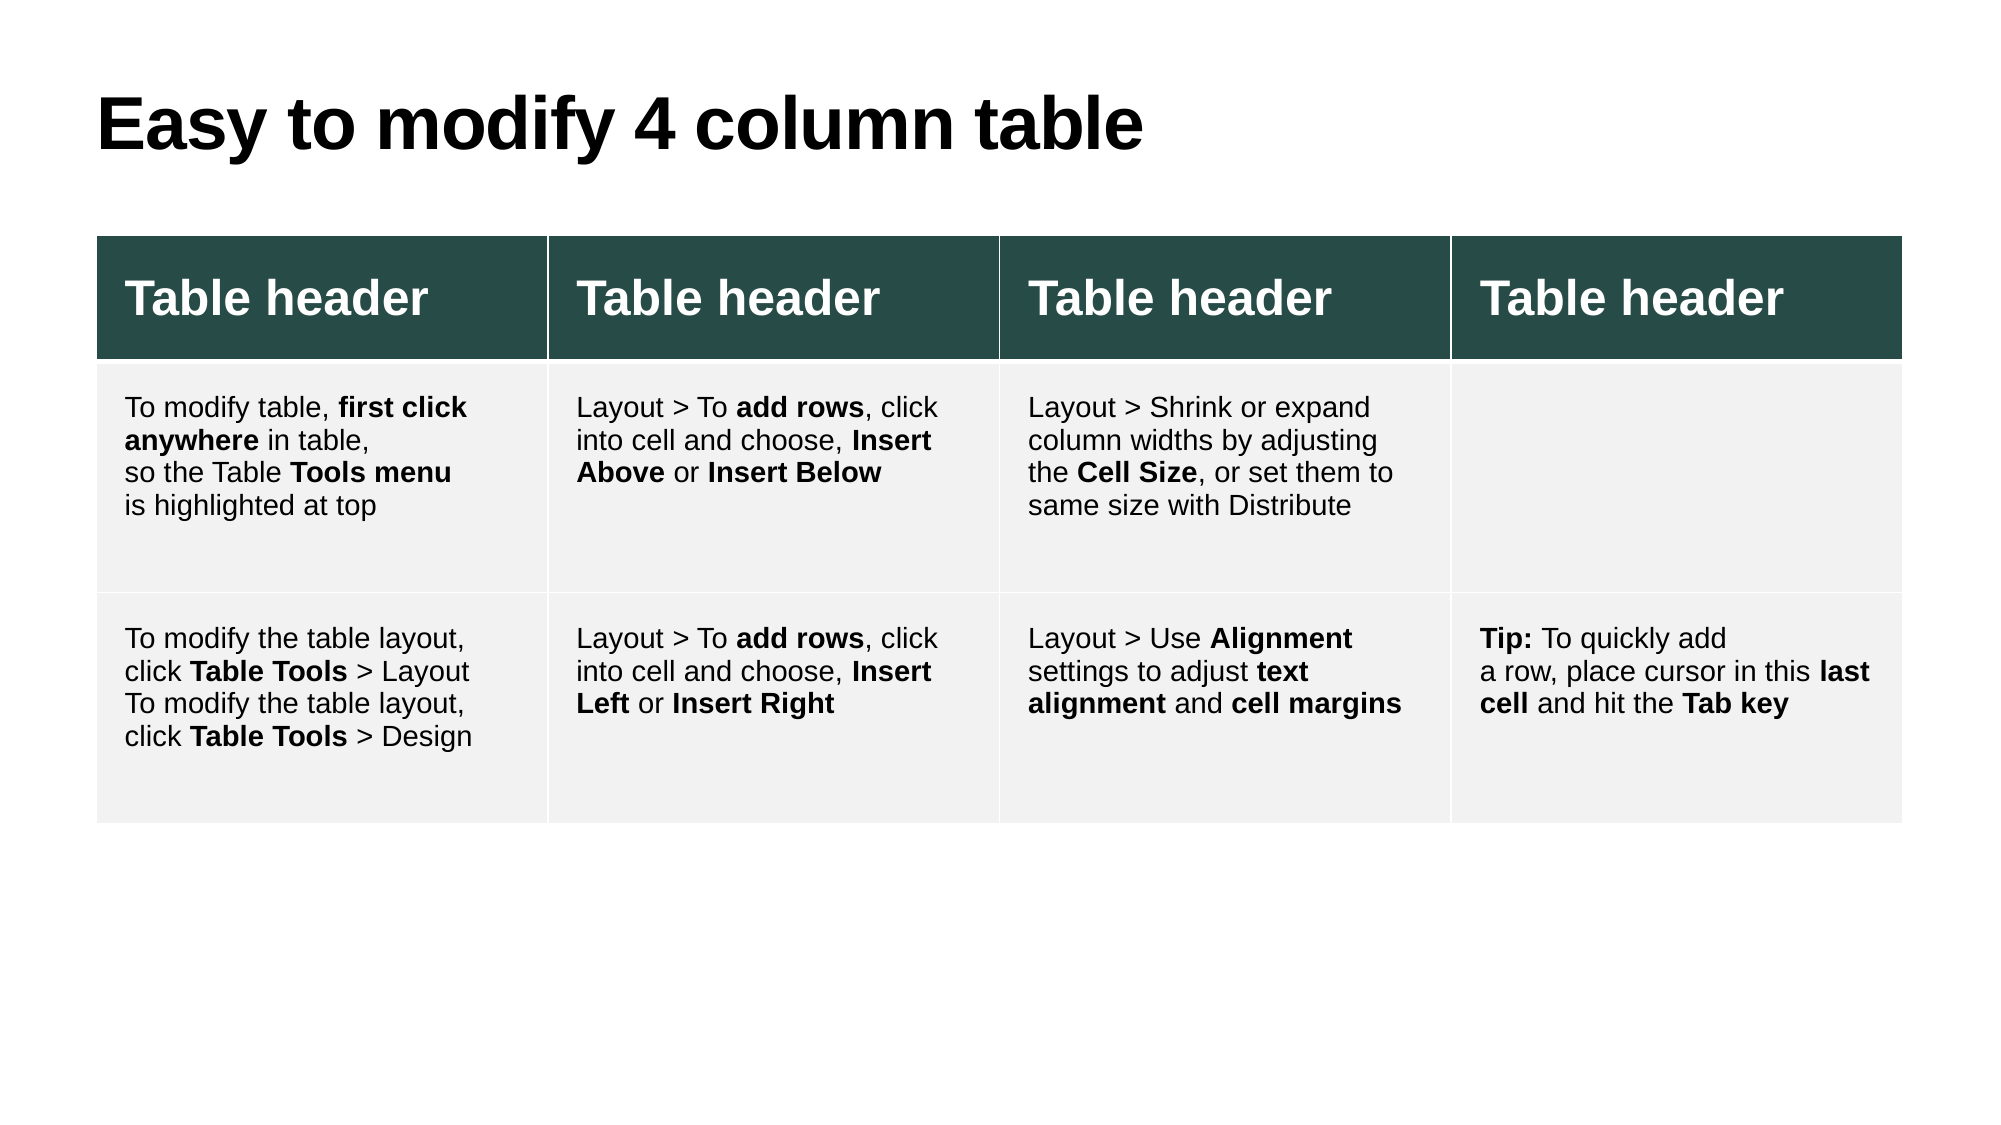

# Easy to modify 4 column table
| Table header | Table header | Table header | Table header |
| --- | --- | --- | --- |
| To modify table, first click anywhere in table, so the Table Tools menu is highlighted at top | Layout > To add rows, click into cell and choose, Insert Above or Insert Below | Layout > Shrink or expand column widths by adjusting the Cell Size, or set them to same size with Distribute |  |
| To modify the table layout, click Table Tools > Layout To modify the table layout, click Table Tools > Design | Layout > To add rows, click into cell and choose, Insert Left or Insert Right | Layout > Use Alignment settings to adjust text alignment and cell margins | Tip: To quickly add a row, place cursor in this last cell and hit the Tab key |